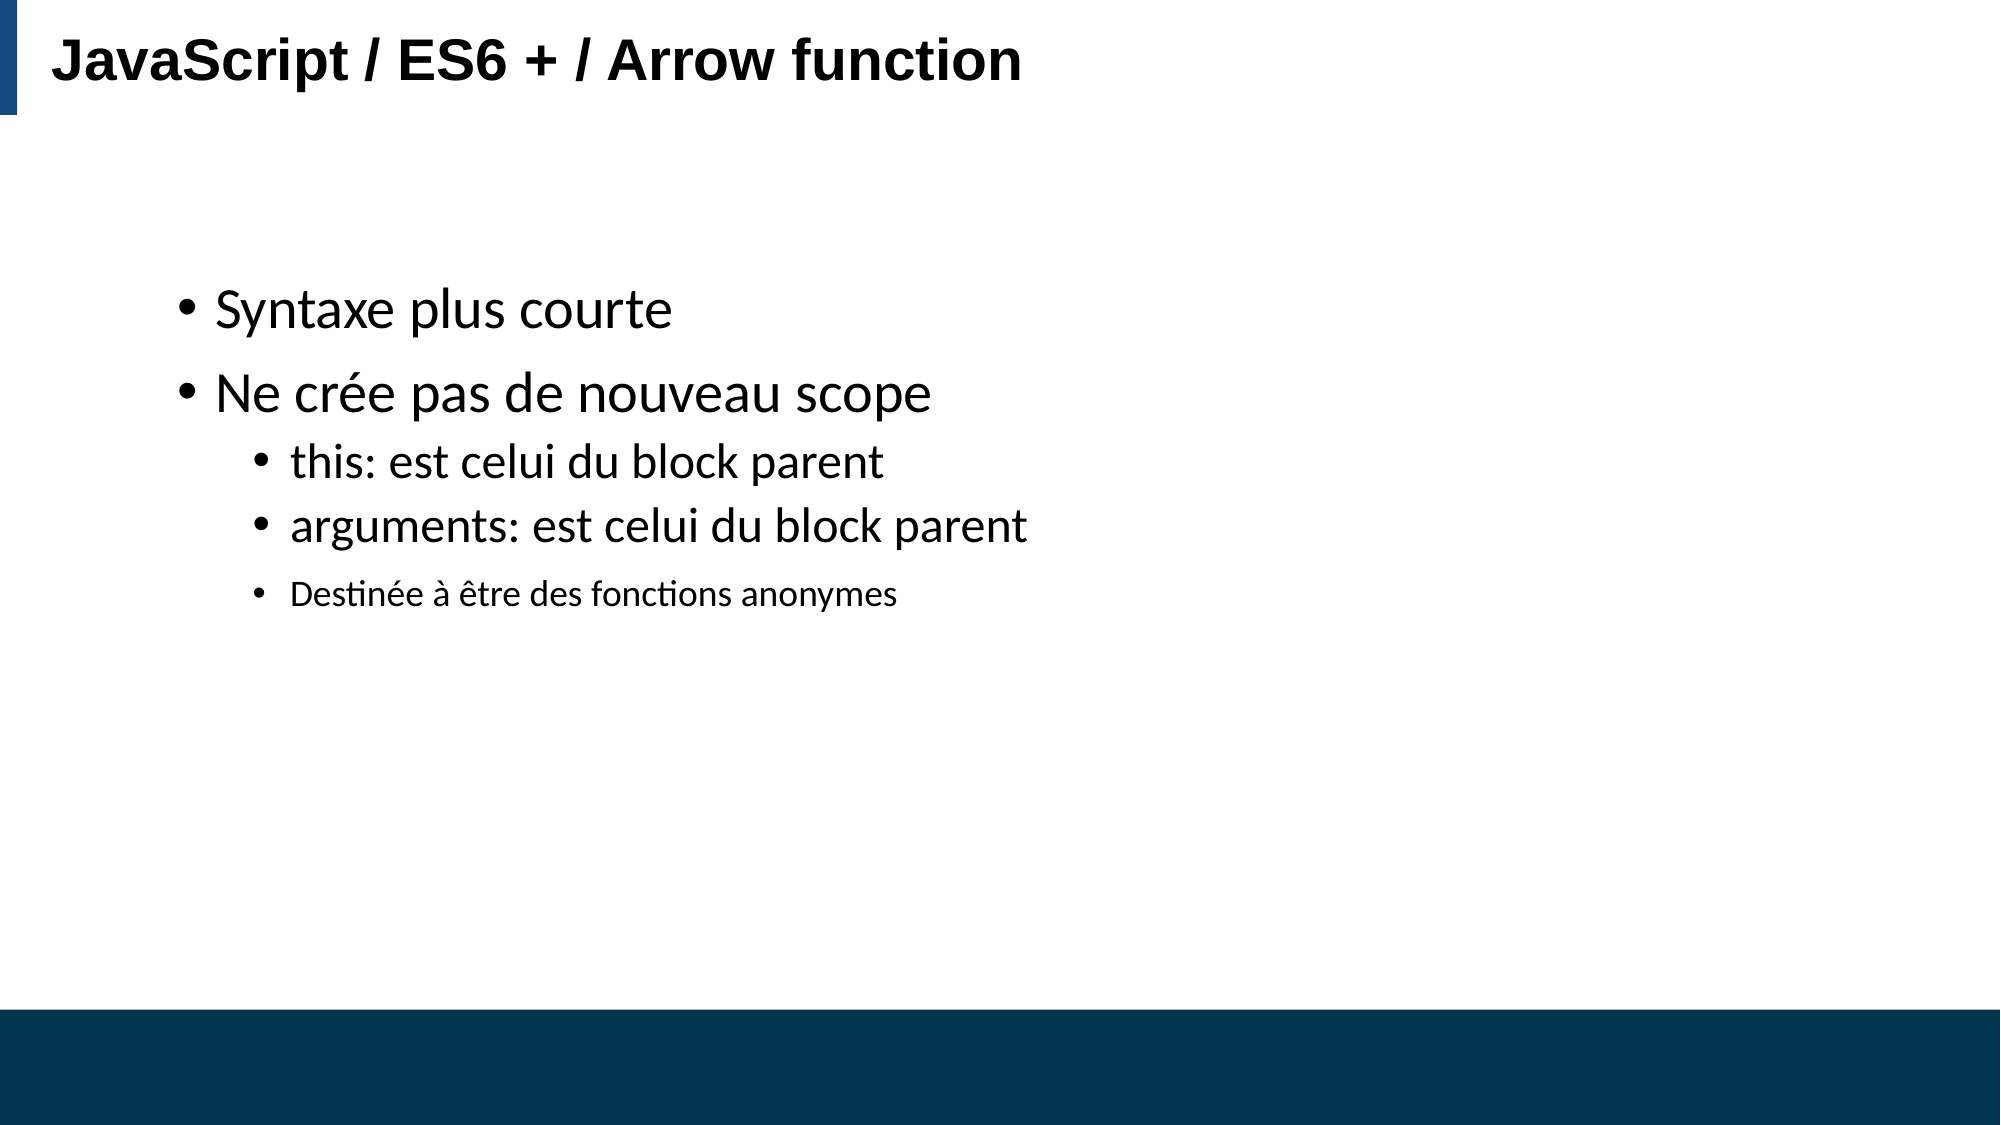

# JavaScript / ES6 + / Arrow function
Syntaxe plus courte
Ne crée pas de nouveau scope
this: est celui du block parent
arguments: est celui du block parent
Destinée à être des fonctions anonymes